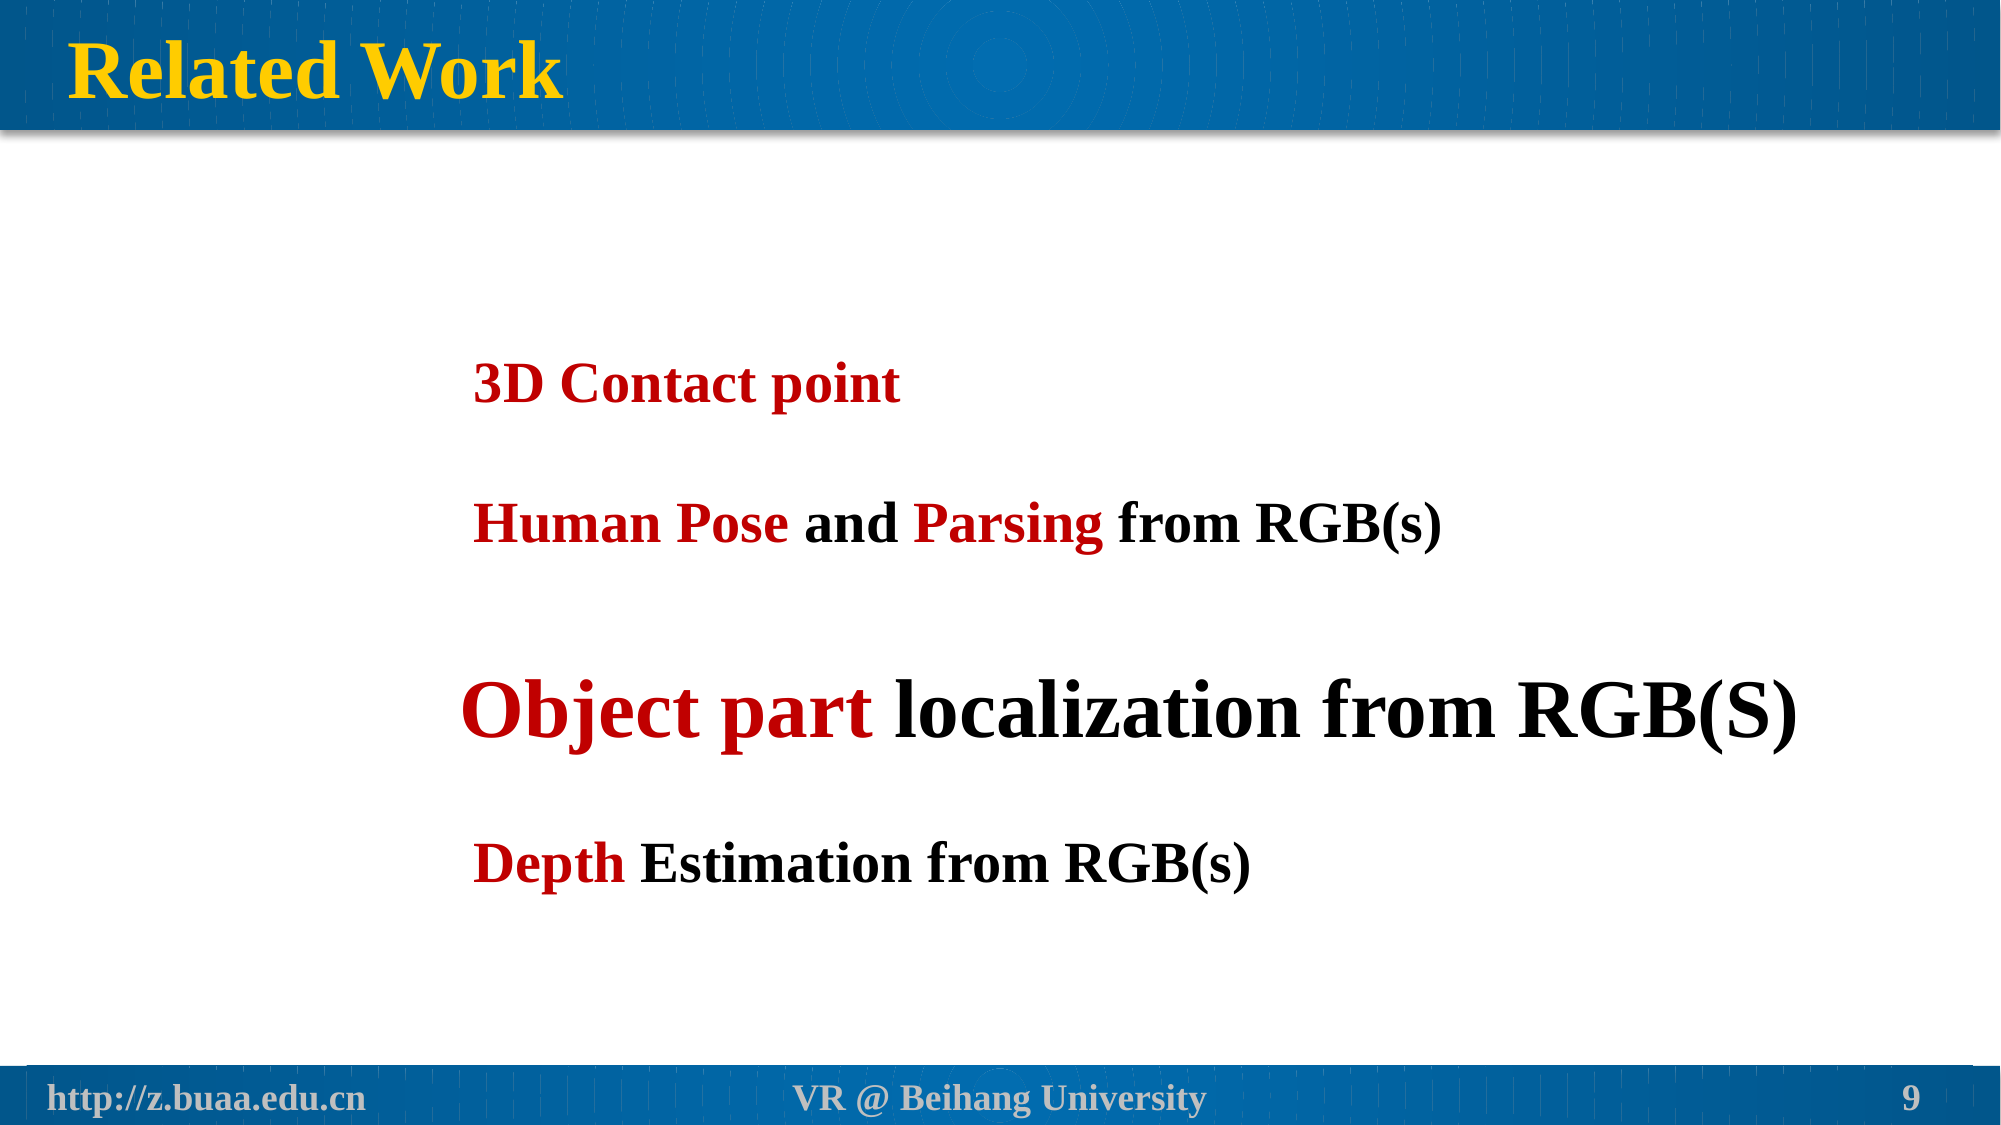

# Related Work
 3D Contact point
 Human Pose and Parsing from RGB(s)
Object part localization from RGB(S)
 Depth Estimation from RGB(s)